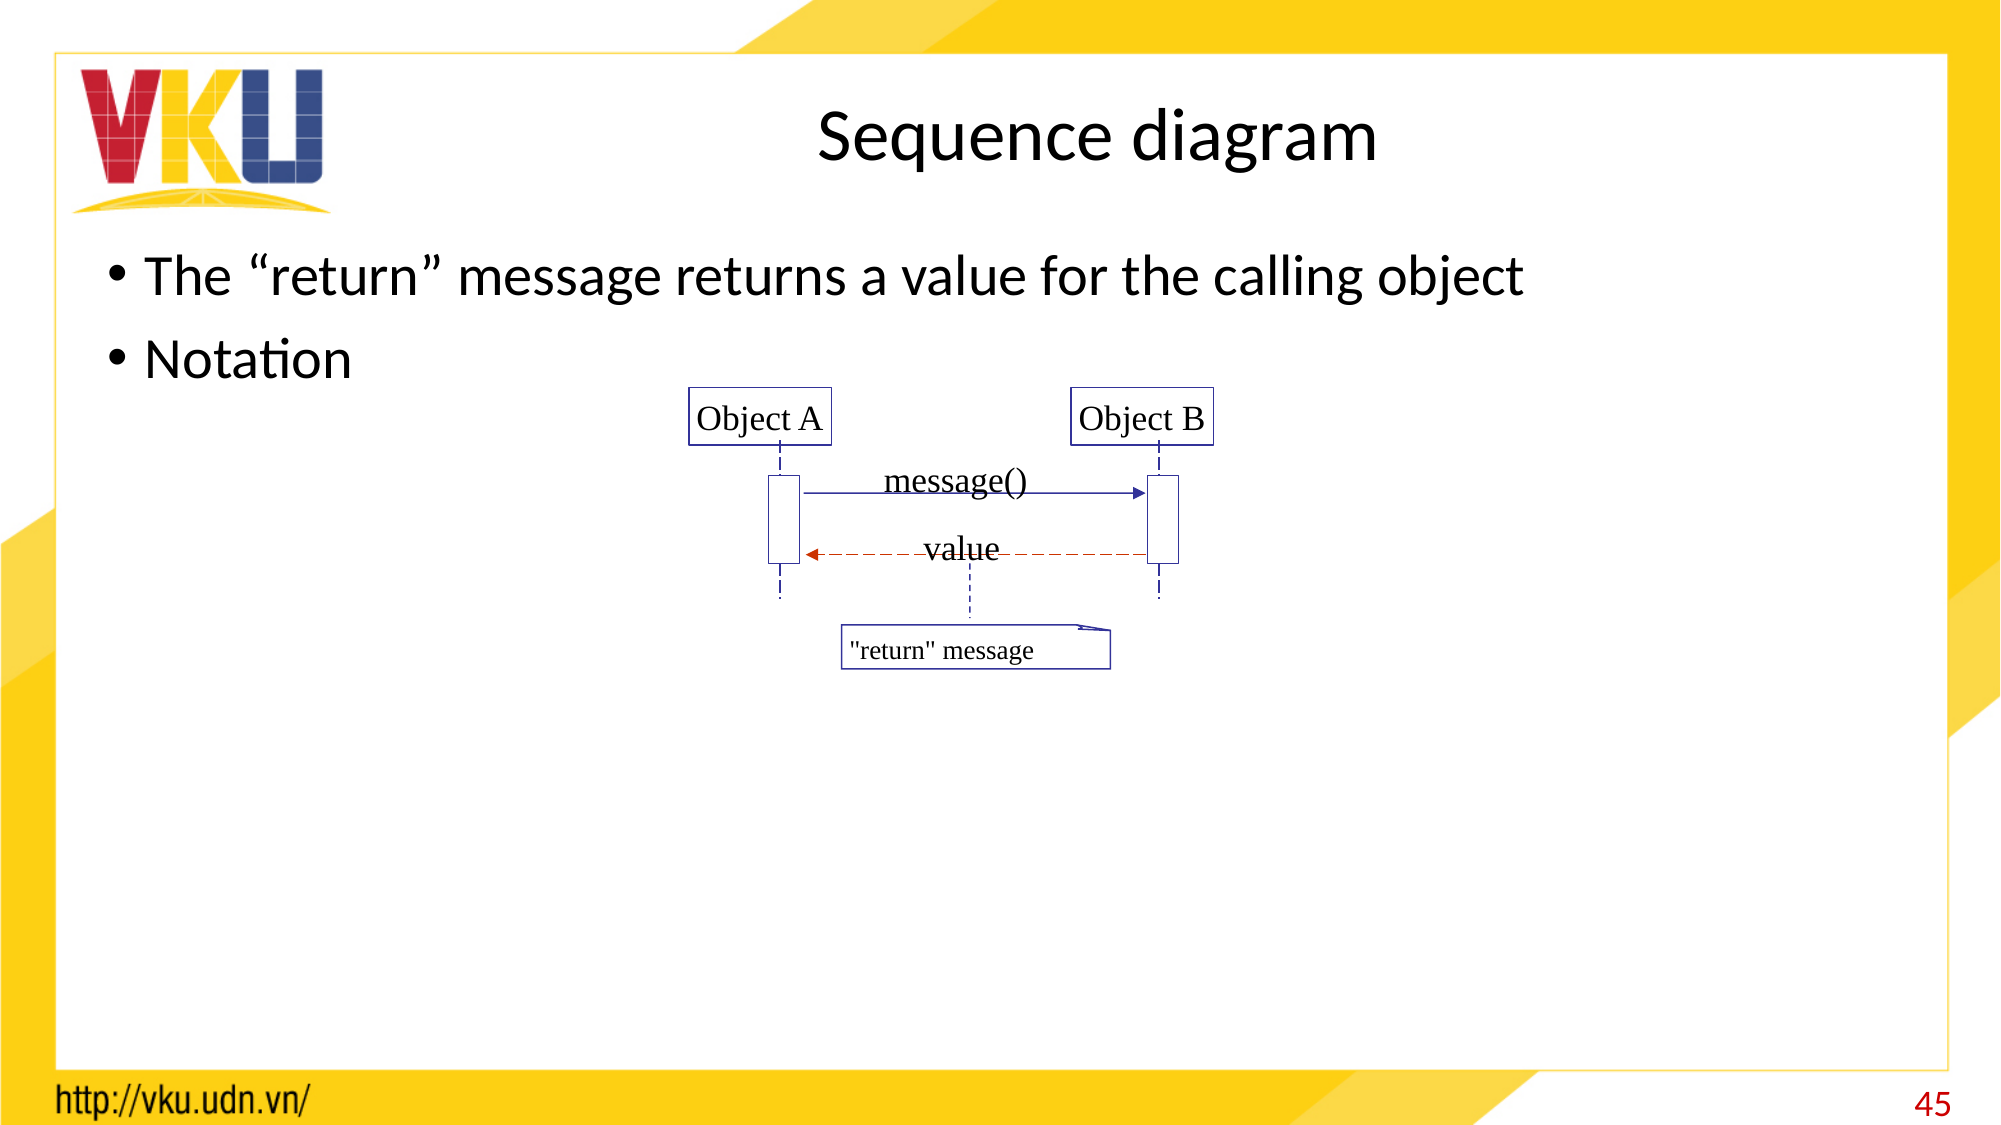

# Sequence diagram
The “return” message returns a value for the calling object
Notation
Object A
Object B

message()

value

"return" message

45